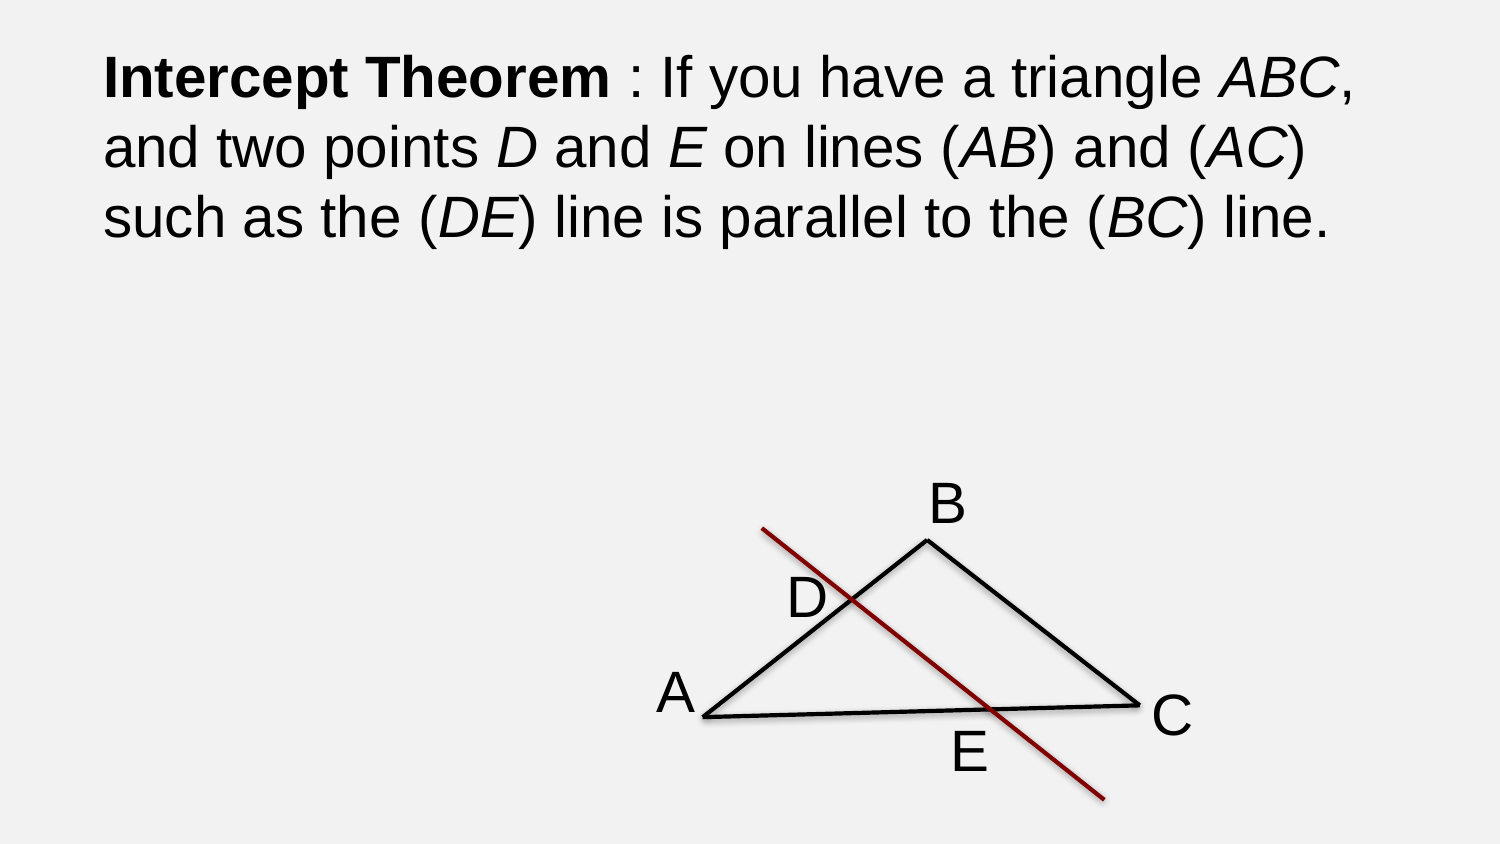

Intercept Theorem : If you have a triangle ABC, and two points D and E on lines (AB) and (AC) such as the (DE) line is parallel to the (BC) line.
B
A
C
D
E